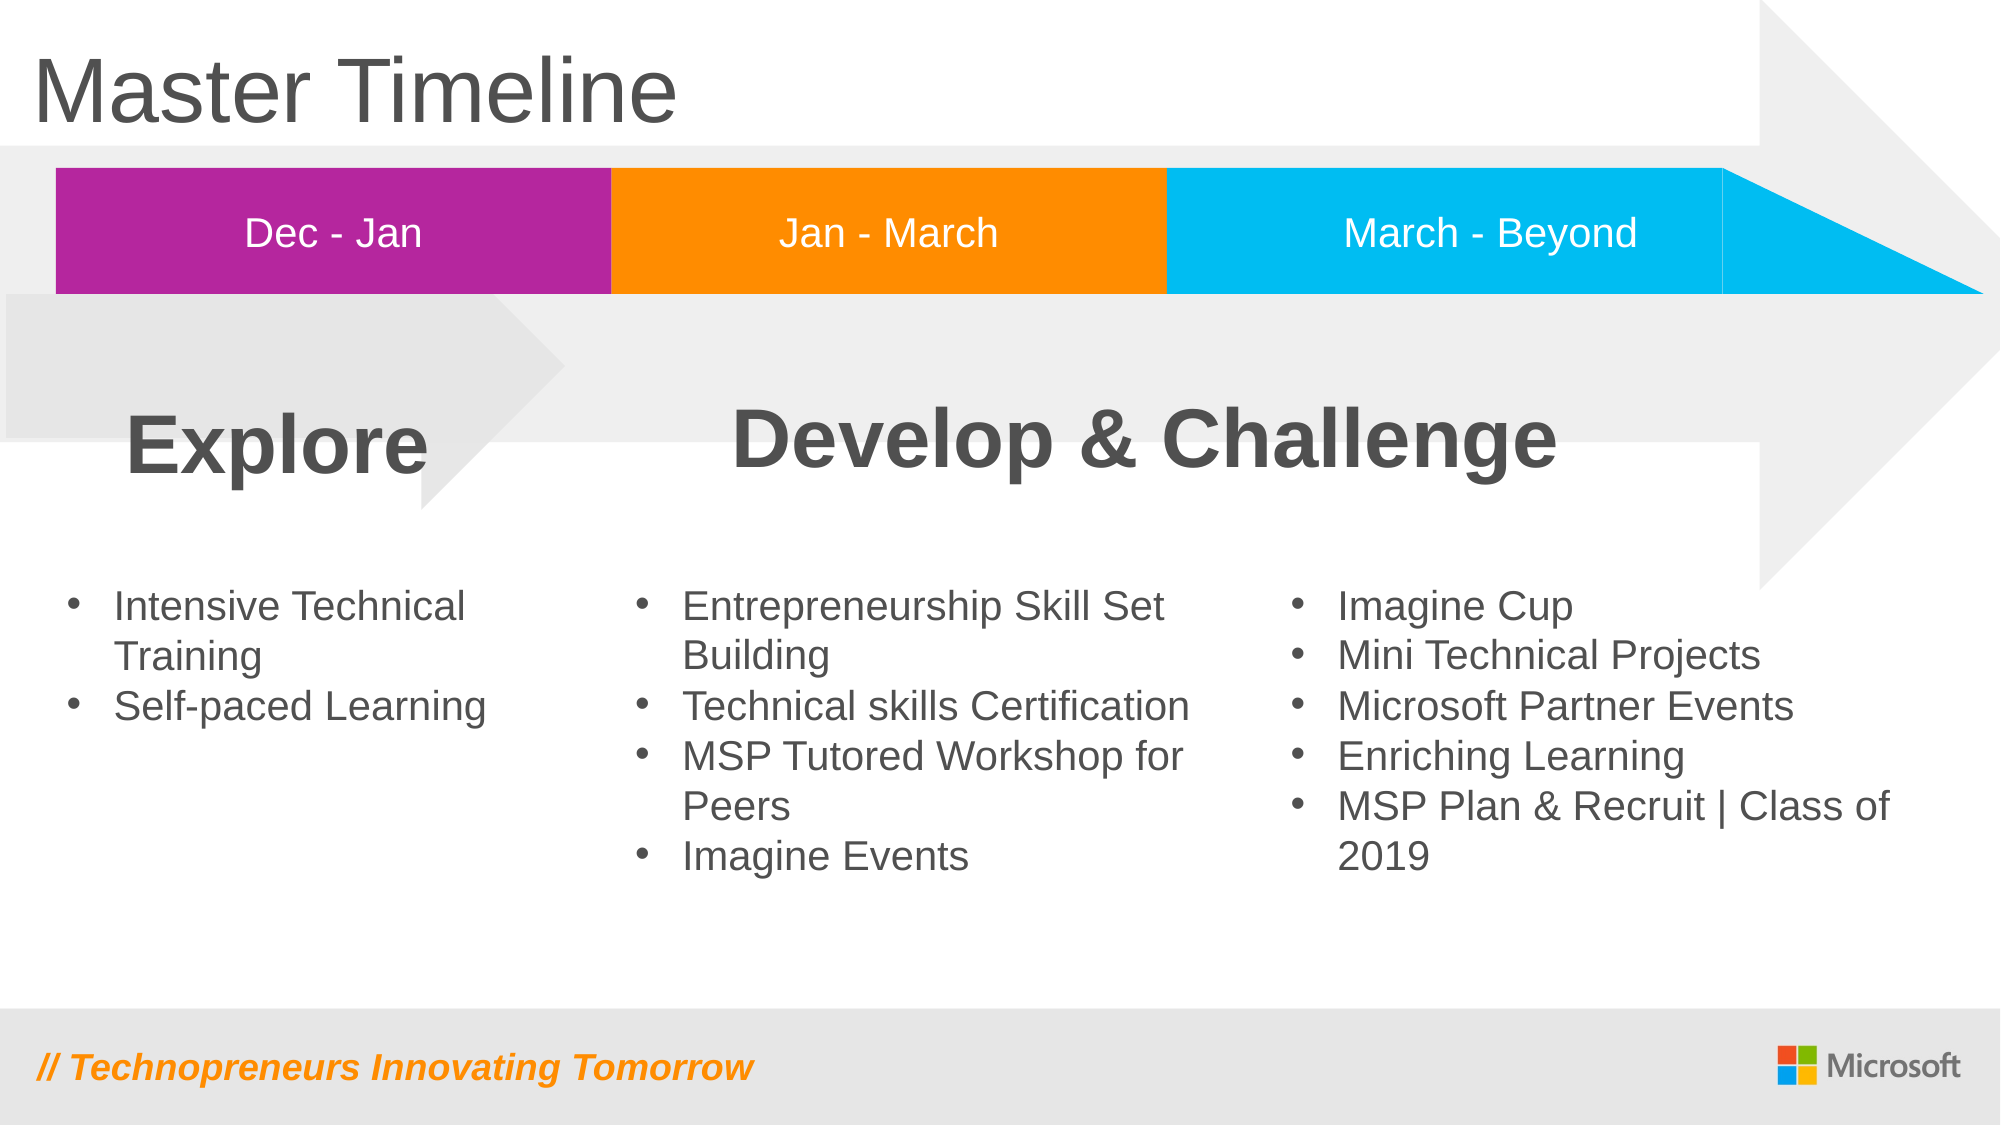

Dec - Jan
Jan - March
        March - Beyond

# Master Timeline

Develop & Challenge
Explore
Entrepreneurship Skill Set Building
Technical skills Certification
MSP Tutored Workshop for Peers
Imagine Events
Imagine Cup
Mini Technical Projects
Microsoft Partner Events
Enriching Learning
MSP Plan & Recruit | Class of 2019
Intensive Technical Training
Self-paced Learning
// Technopreneurs Innovating Tomorrow